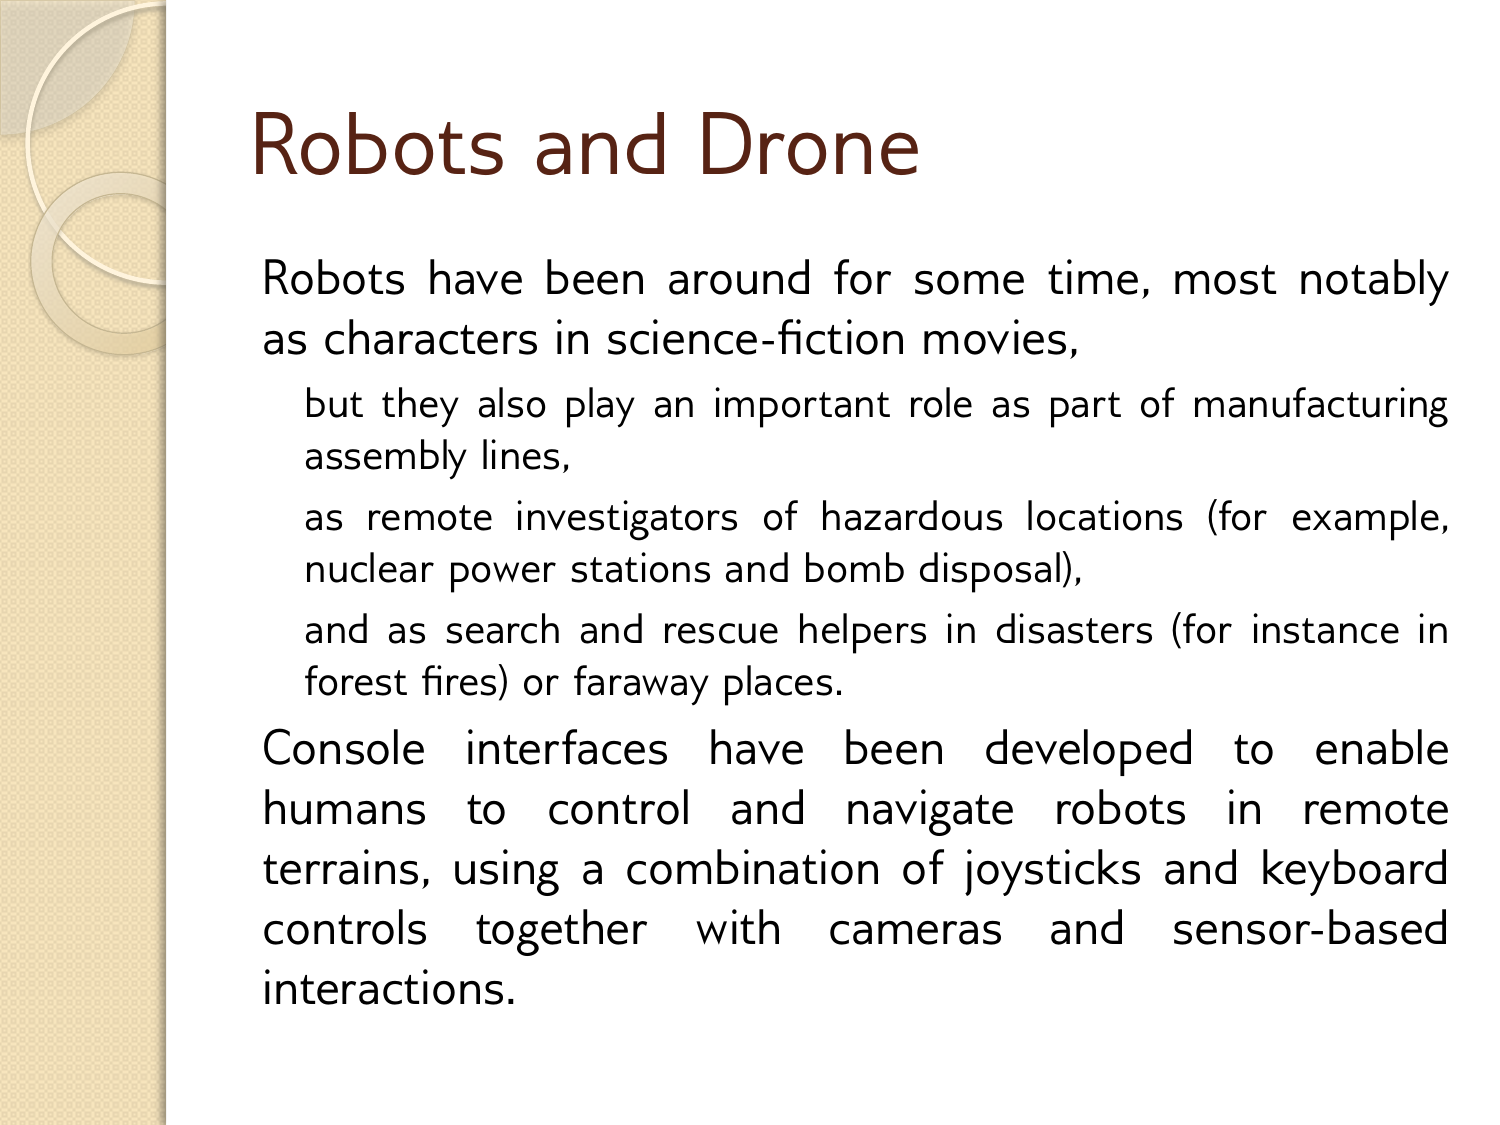

# Robots and Drone
Robots have been around for some time, most notably as characters in science-fiction movies,
but they also play an important role as part of manufacturing assembly lines,
as remote investigators of hazardous locations (for example, nuclear power stations and bomb disposal),
and as search and rescue helpers in disasters (for instance in forest fires) or faraway places.
Console interfaces have been developed to enable humans to control and navigate robots in remote terrains, using a combination of joysticks and keyboard controls together with cameras and sensor-based interactions.